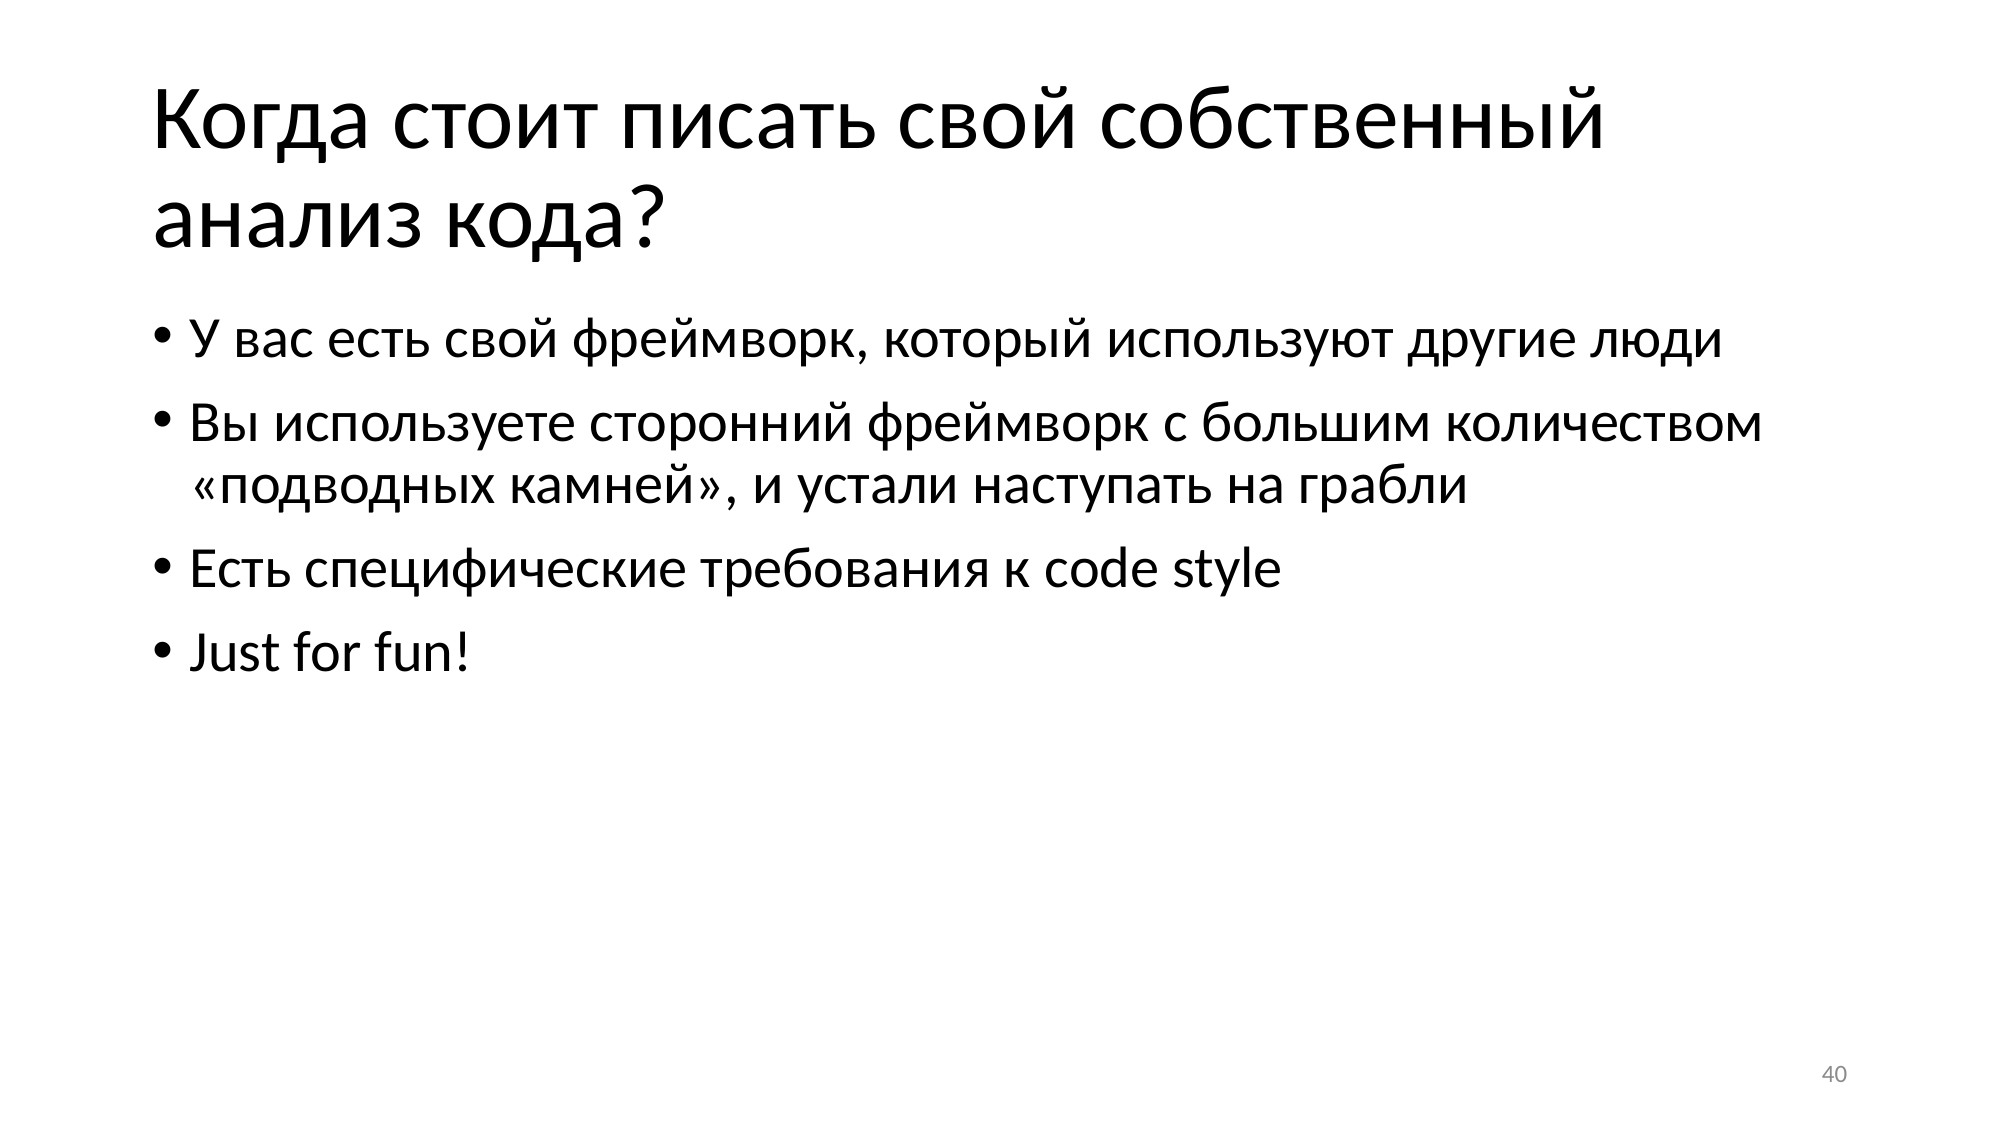

# Когда стоит писать свой собственный анализ кода?
У вас есть свой фреймворк, который используют другие люди
Вы используете сторонний фреймворк с большим количеством «подводных камней», и устали наступать на грабли
Есть специфические требования к code style
Just for fun!
40